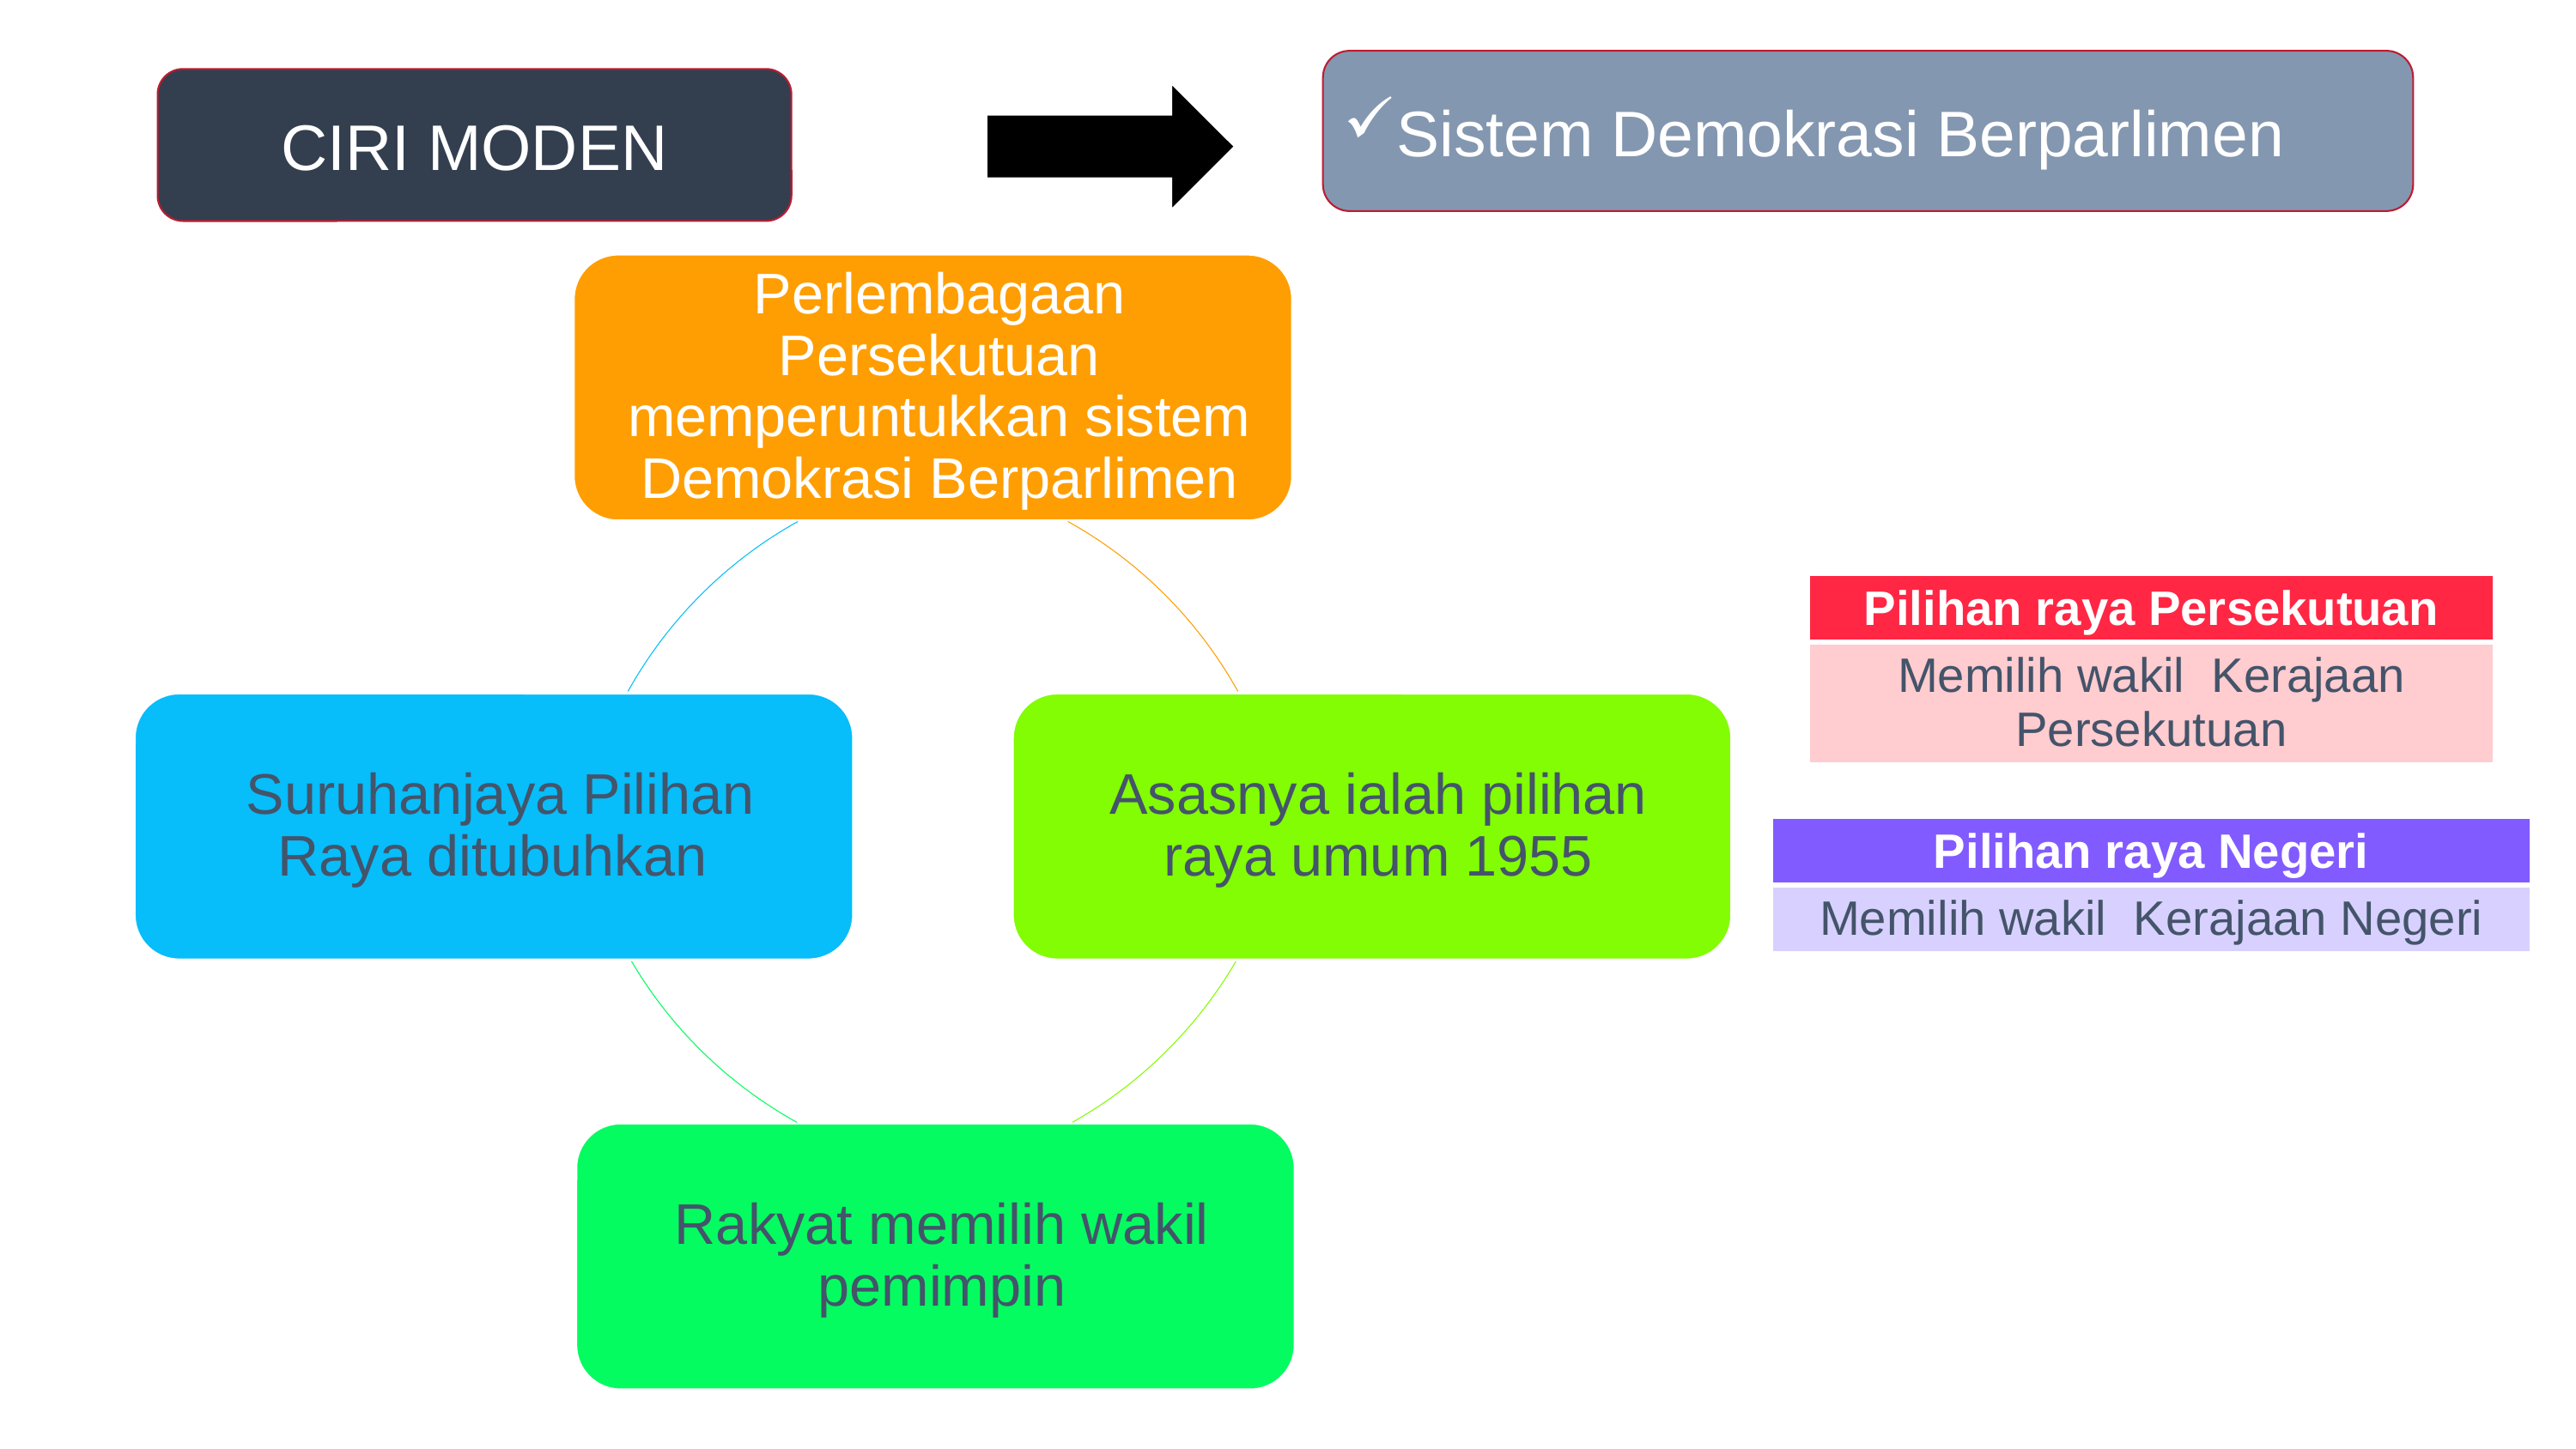

Sistem Demokrasi Berparlimen
CIRI MODEN

Perlembagaan Persekutuan memperuntukkan sistem Demokrasi Berparlimen
Asasnya ialah pilihan raya umum 1955
Rakyat memilih wakil pemimpin
Suruhanjaya Pilihan Raya ditubuhkan
| Pilihan raya Persekutuan |
| --- |
| Memilih wakil Kerajaan Persekutuan |
| Pilihan raya Negeri |
| --- |
| Memilih wakil Kerajaan Negeri |